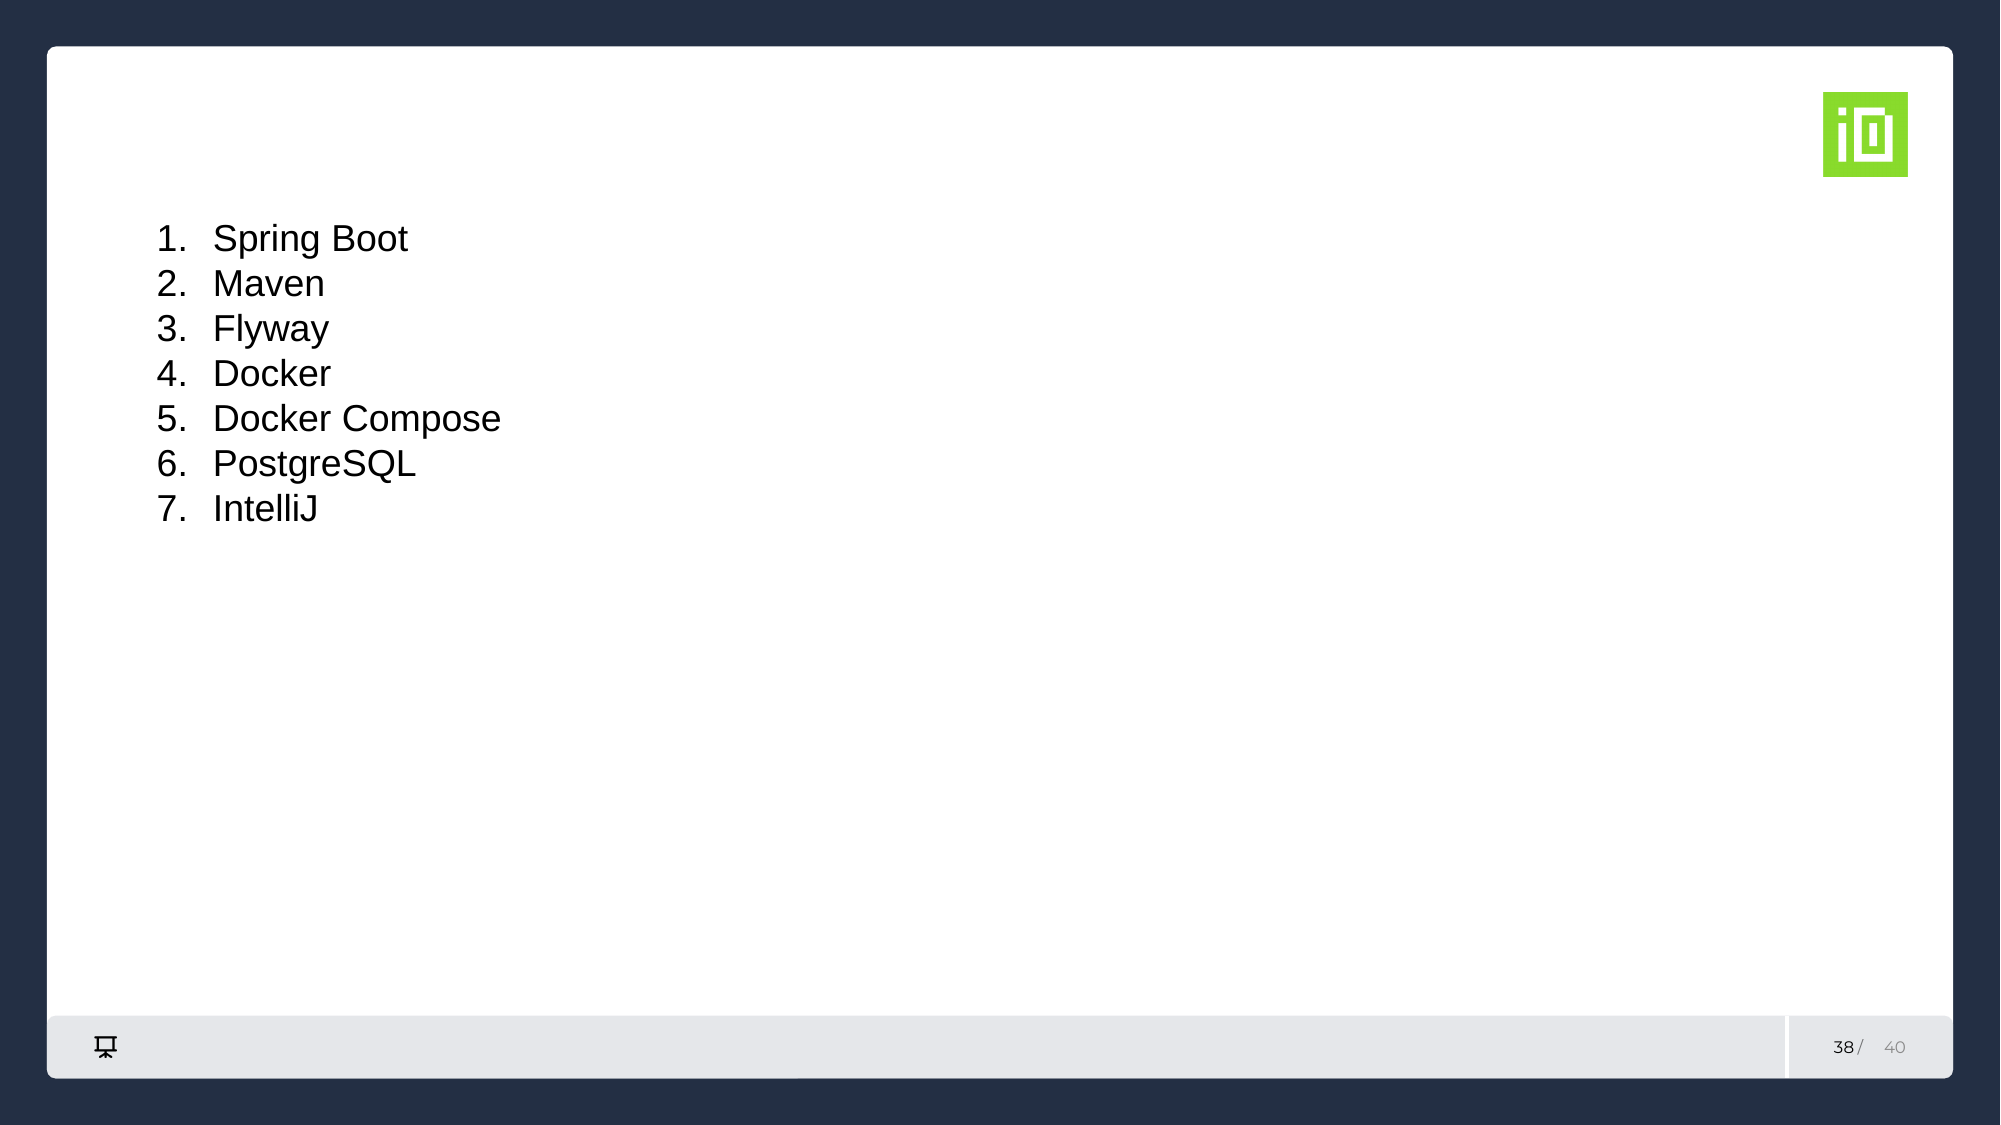

#
Spring Boot
Maven
Flyway
Docker
Docker Compose
PostgreSQL
IntelliJ

38
40